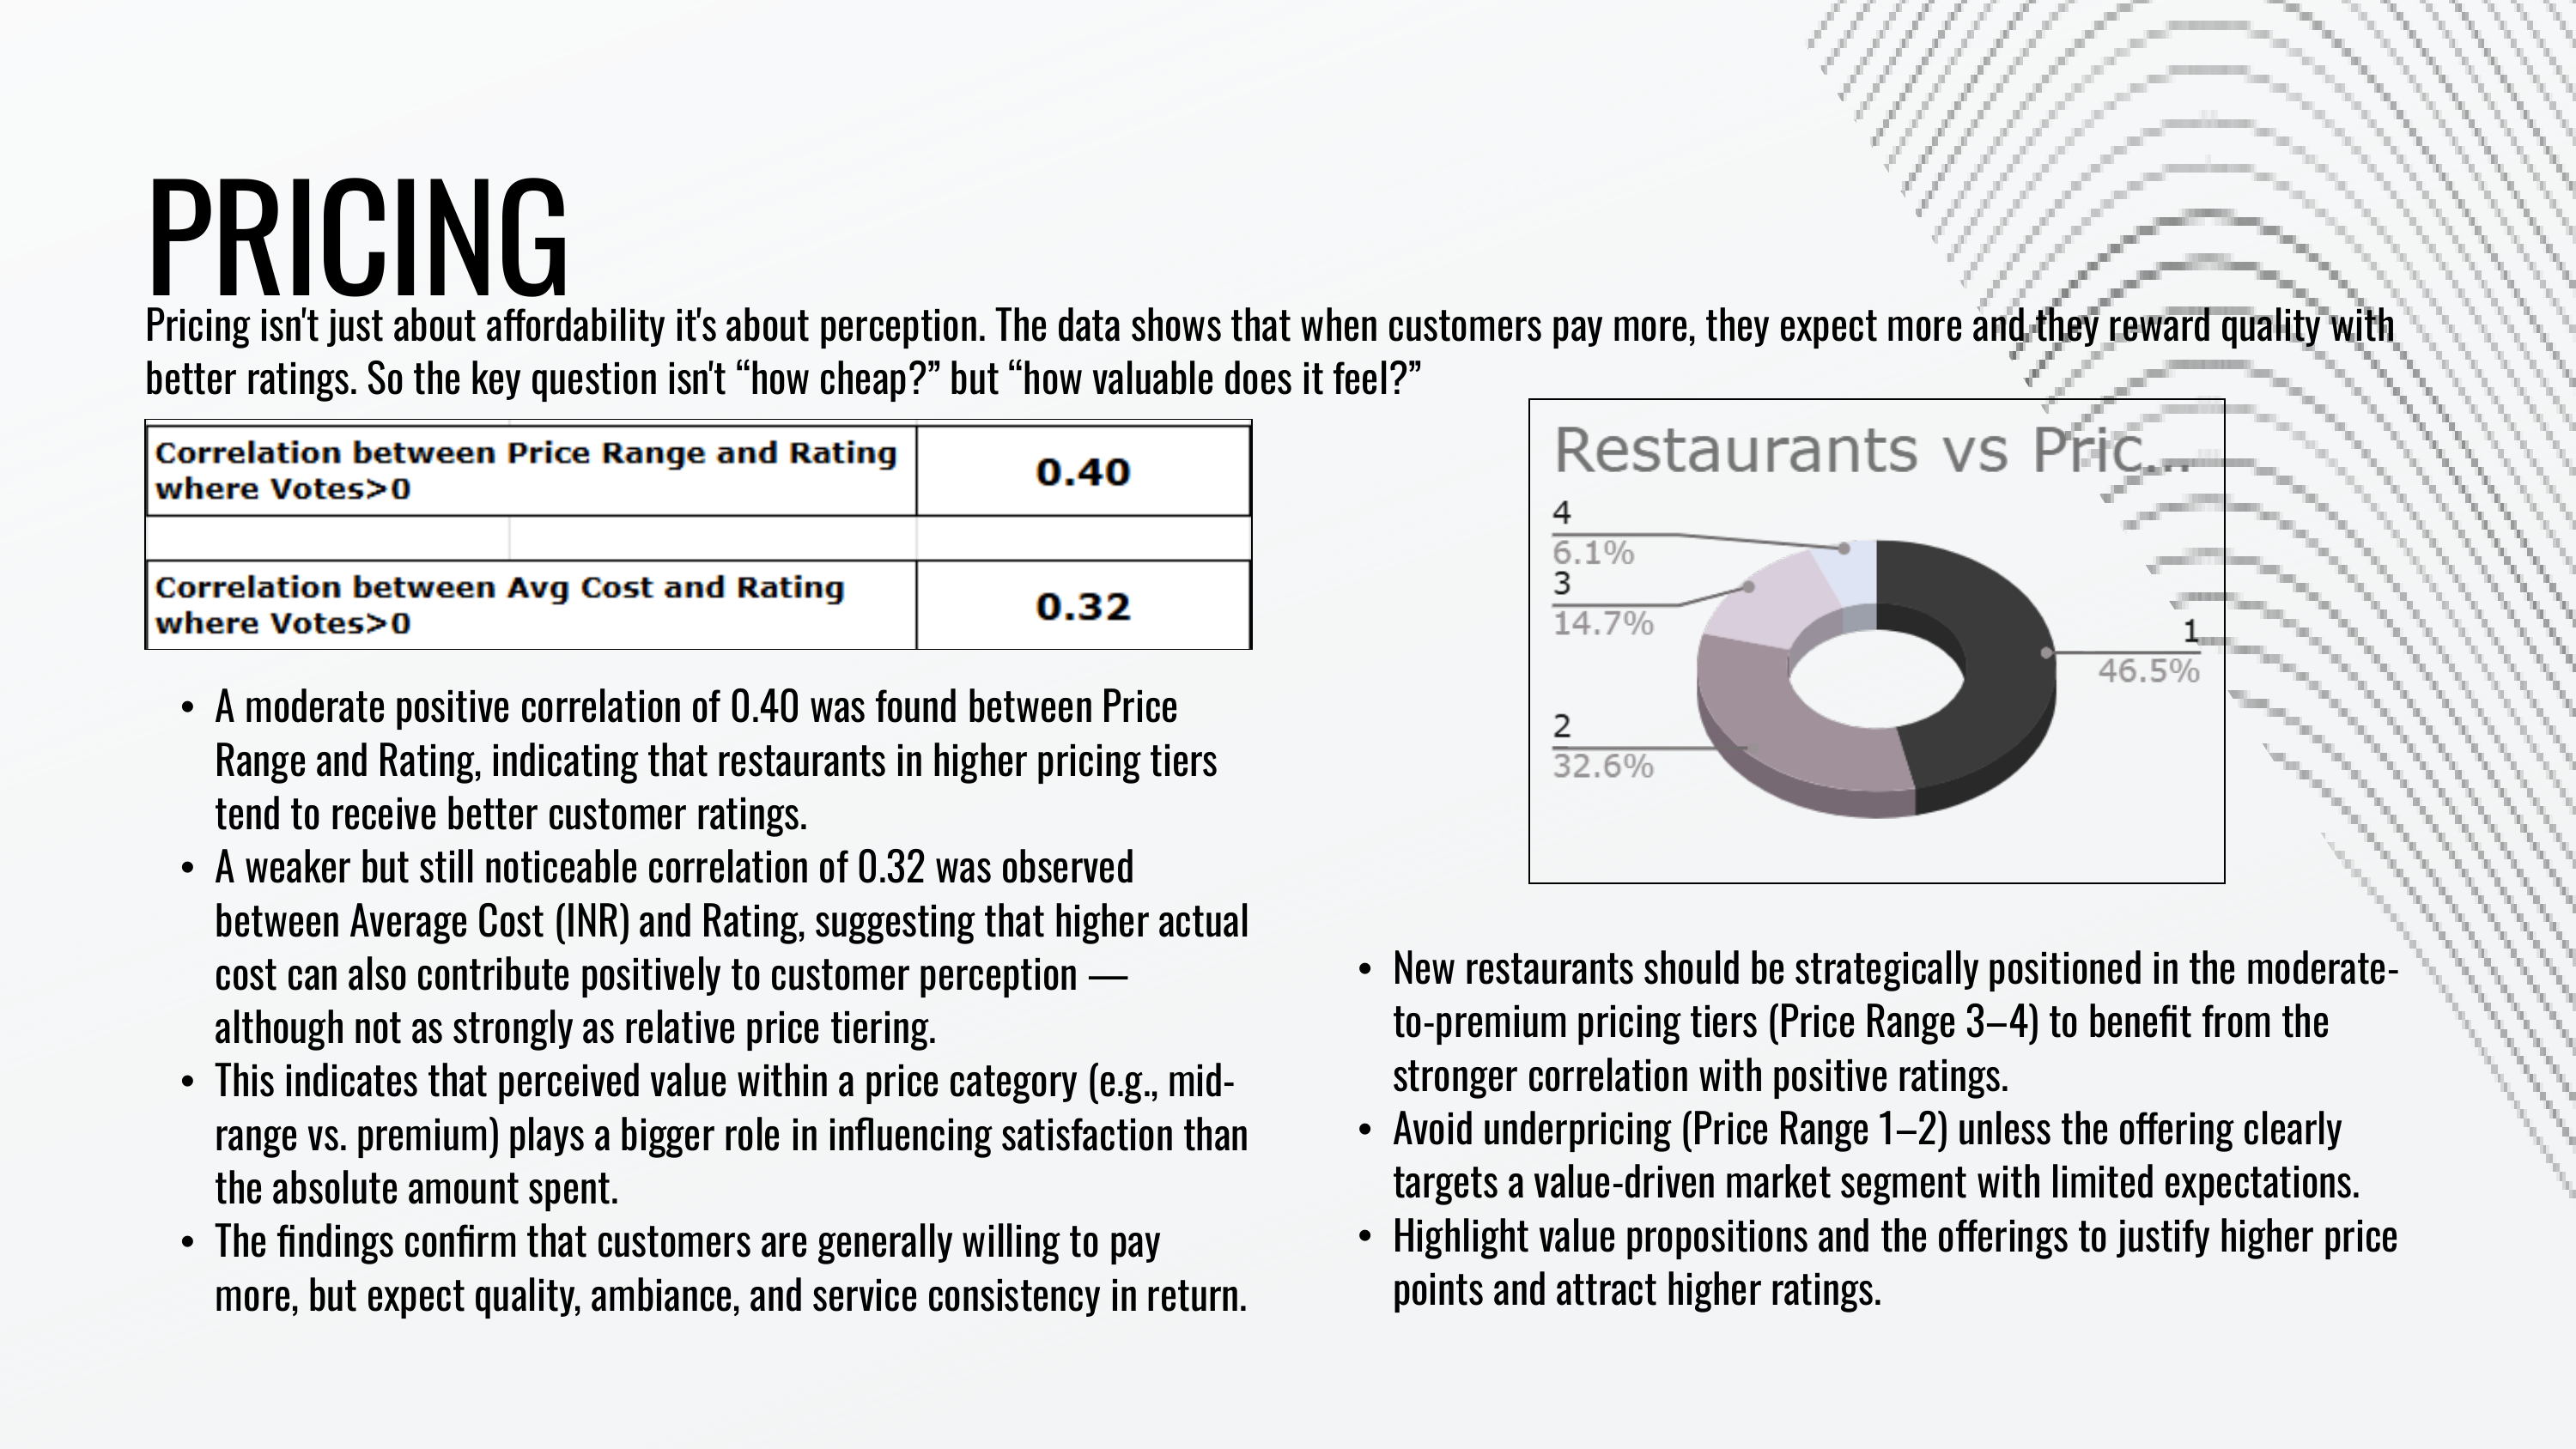

PRICING

Pricing isn't just about affordability it's about perception. The data shows that when customers pay more, they expect more and they reward quality with better ratings. So the key question isn't “how cheap?” but “how valuable does it feel?”

A moderate positive correlation of 0.40 was found between Price Range and Rating, indicating that restaurants in higher pricing tiers tend to receive better customer ratings.
A weaker but still noticeable correlation of 0.32 was observed between Average Cost (INR) and Rating, suggesting that higher actual cost can also contribute positively to customer perception — although not as strongly as relative price tiering.
This indicates that perceived value within a price category (e.g., mid-range vs. premium) plays a bigger role in influencing satisfaction than the absolute amount spent.
The findings confirm that customers are generally willing to pay more, but expect quality, ambiance, and service consistency in return.
New restaurants should be strategically positioned in the moderate-to-premium pricing tiers (Price Range 3–4) to benefit from the stronger correlation with positive ratings.
Avoid underpricing (Price Range 1–2) unless the offering clearly targets a value-driven market segment with limited expectations.
Highlight value propositions and the offerings to justify higher price points and attract higher ratings.